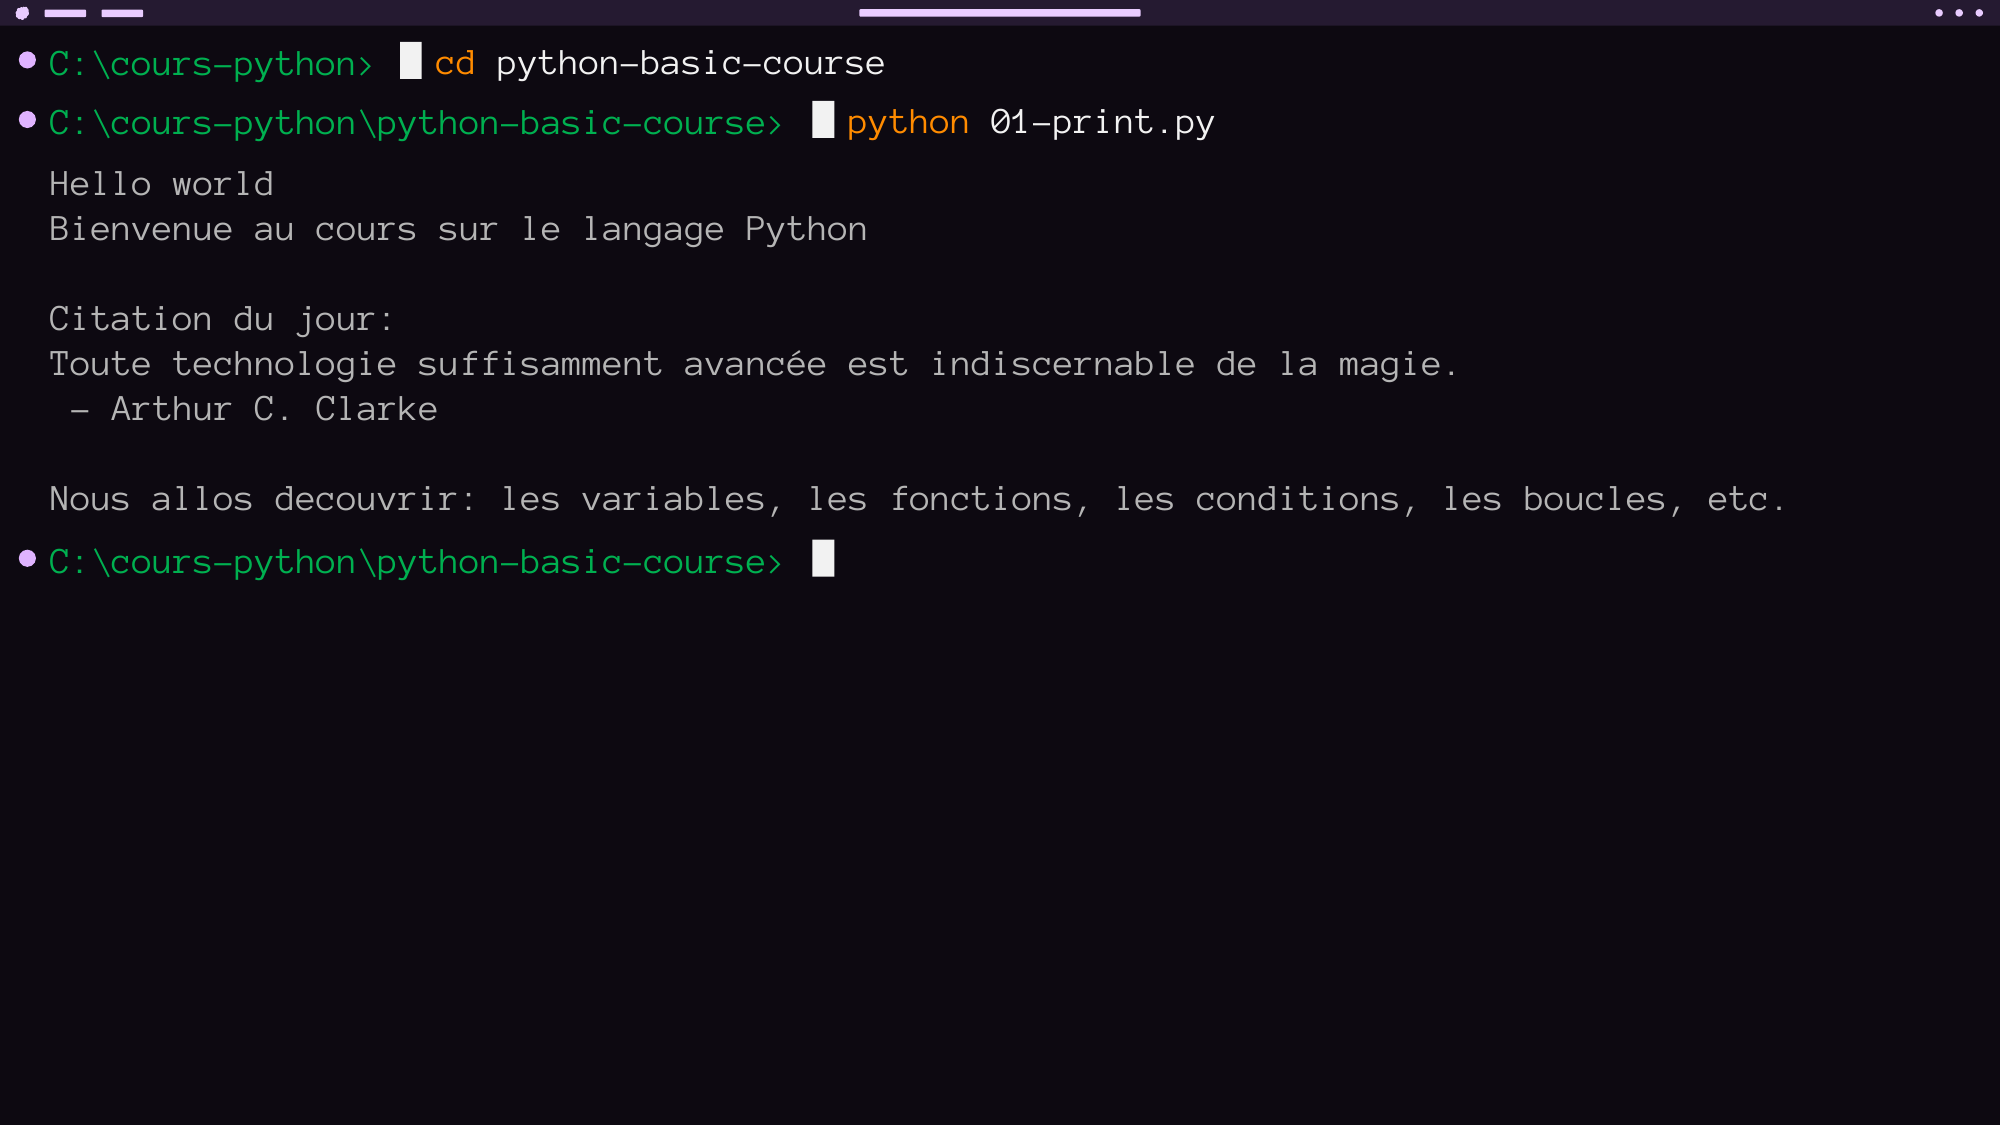

cd python-basic-course
C:\cours-python>

python 01-print.py
C:\cours-python\python-basic-course>

Hello world
Bienvenue au cours sur le langage Python

Citation du jour:
Toute technologie suffisamment avancée est indiscernable de la magie.
 - Arthur C. Clarke

Nous allos decouvrir: les variables, les fonctions, les conditions, les boucles, etc.
C:\cours-python\python-basic-course>